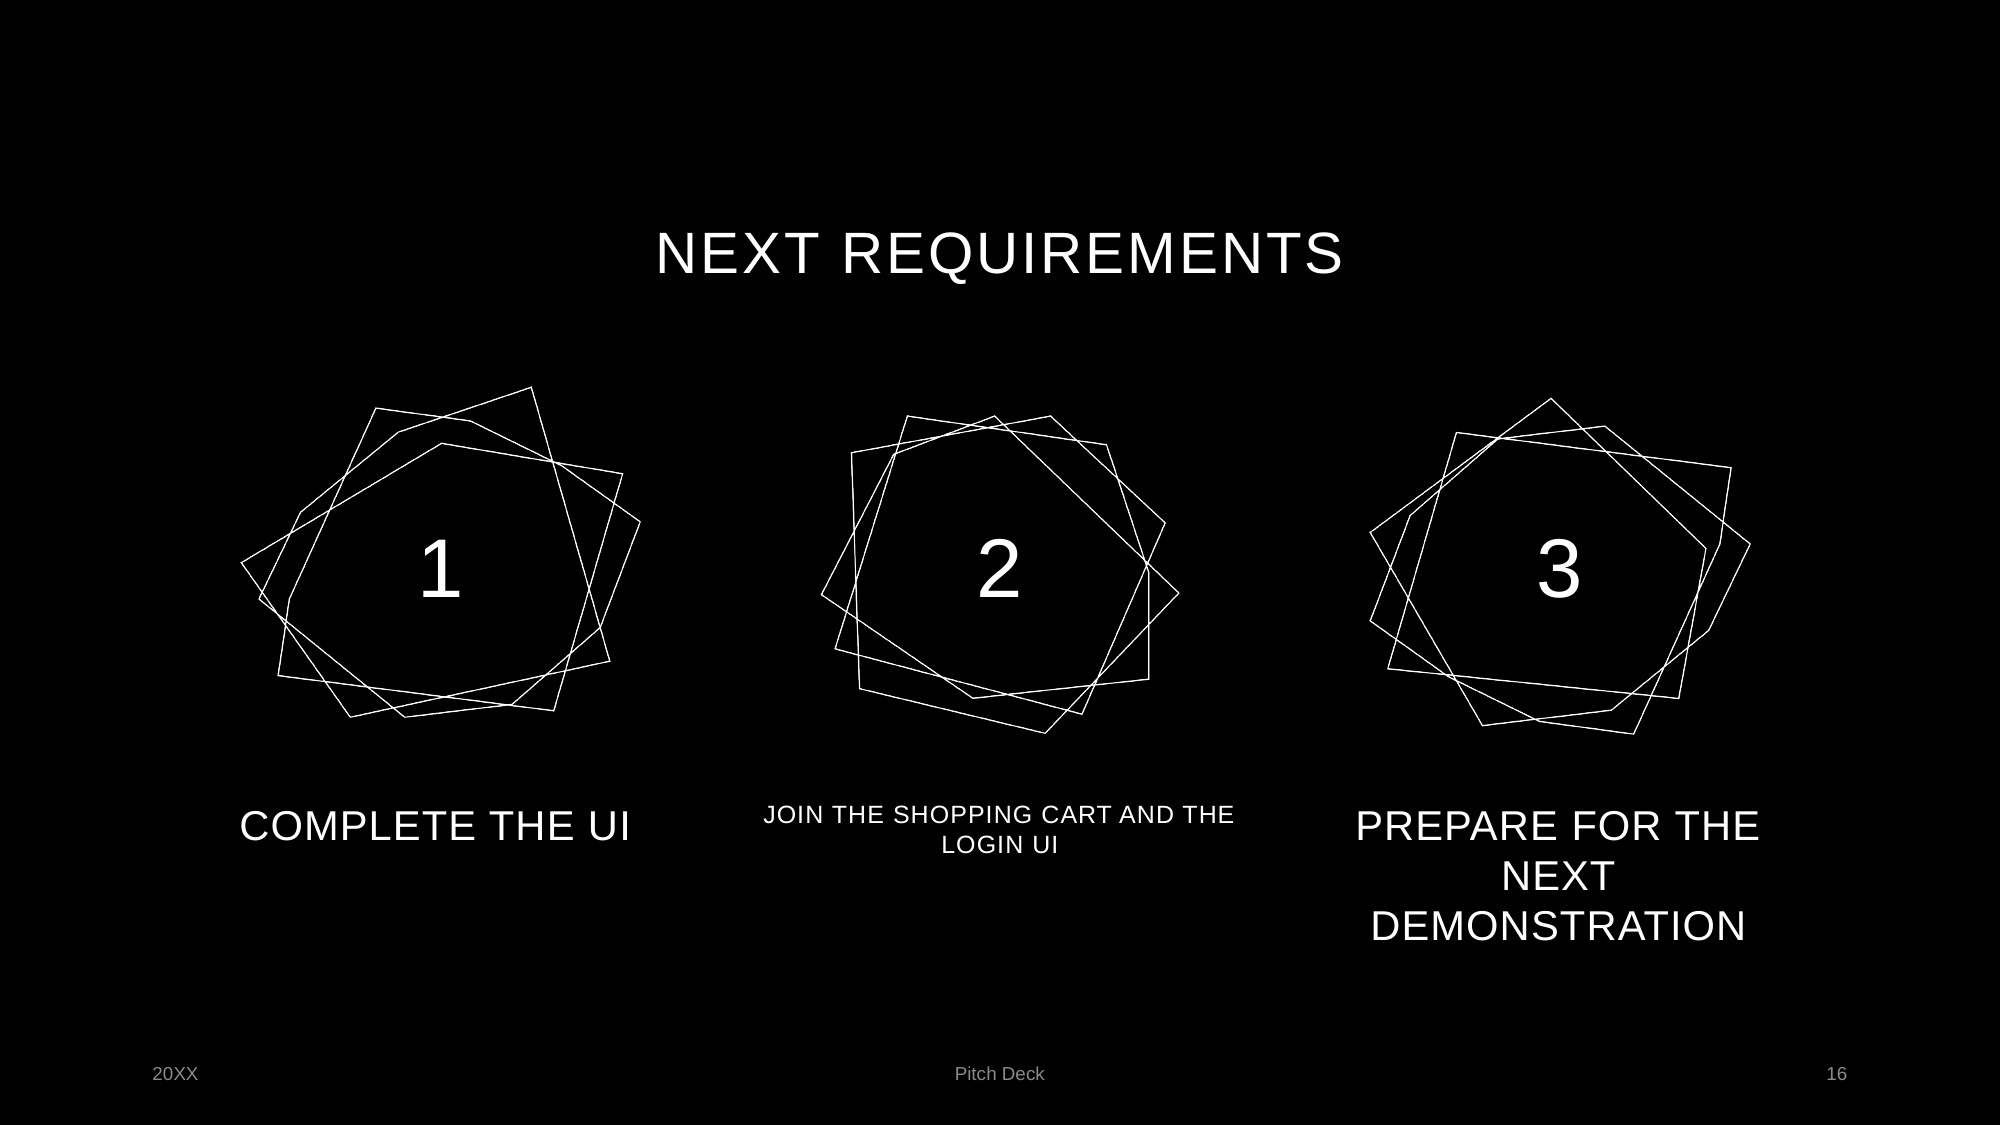

# NEXT REQUIREMENTS
1
2
3
COMPLETE THE UI
Join the shopping cart and the login ui
Prepare for the next demonstration
20XX
Pitch Deck
16